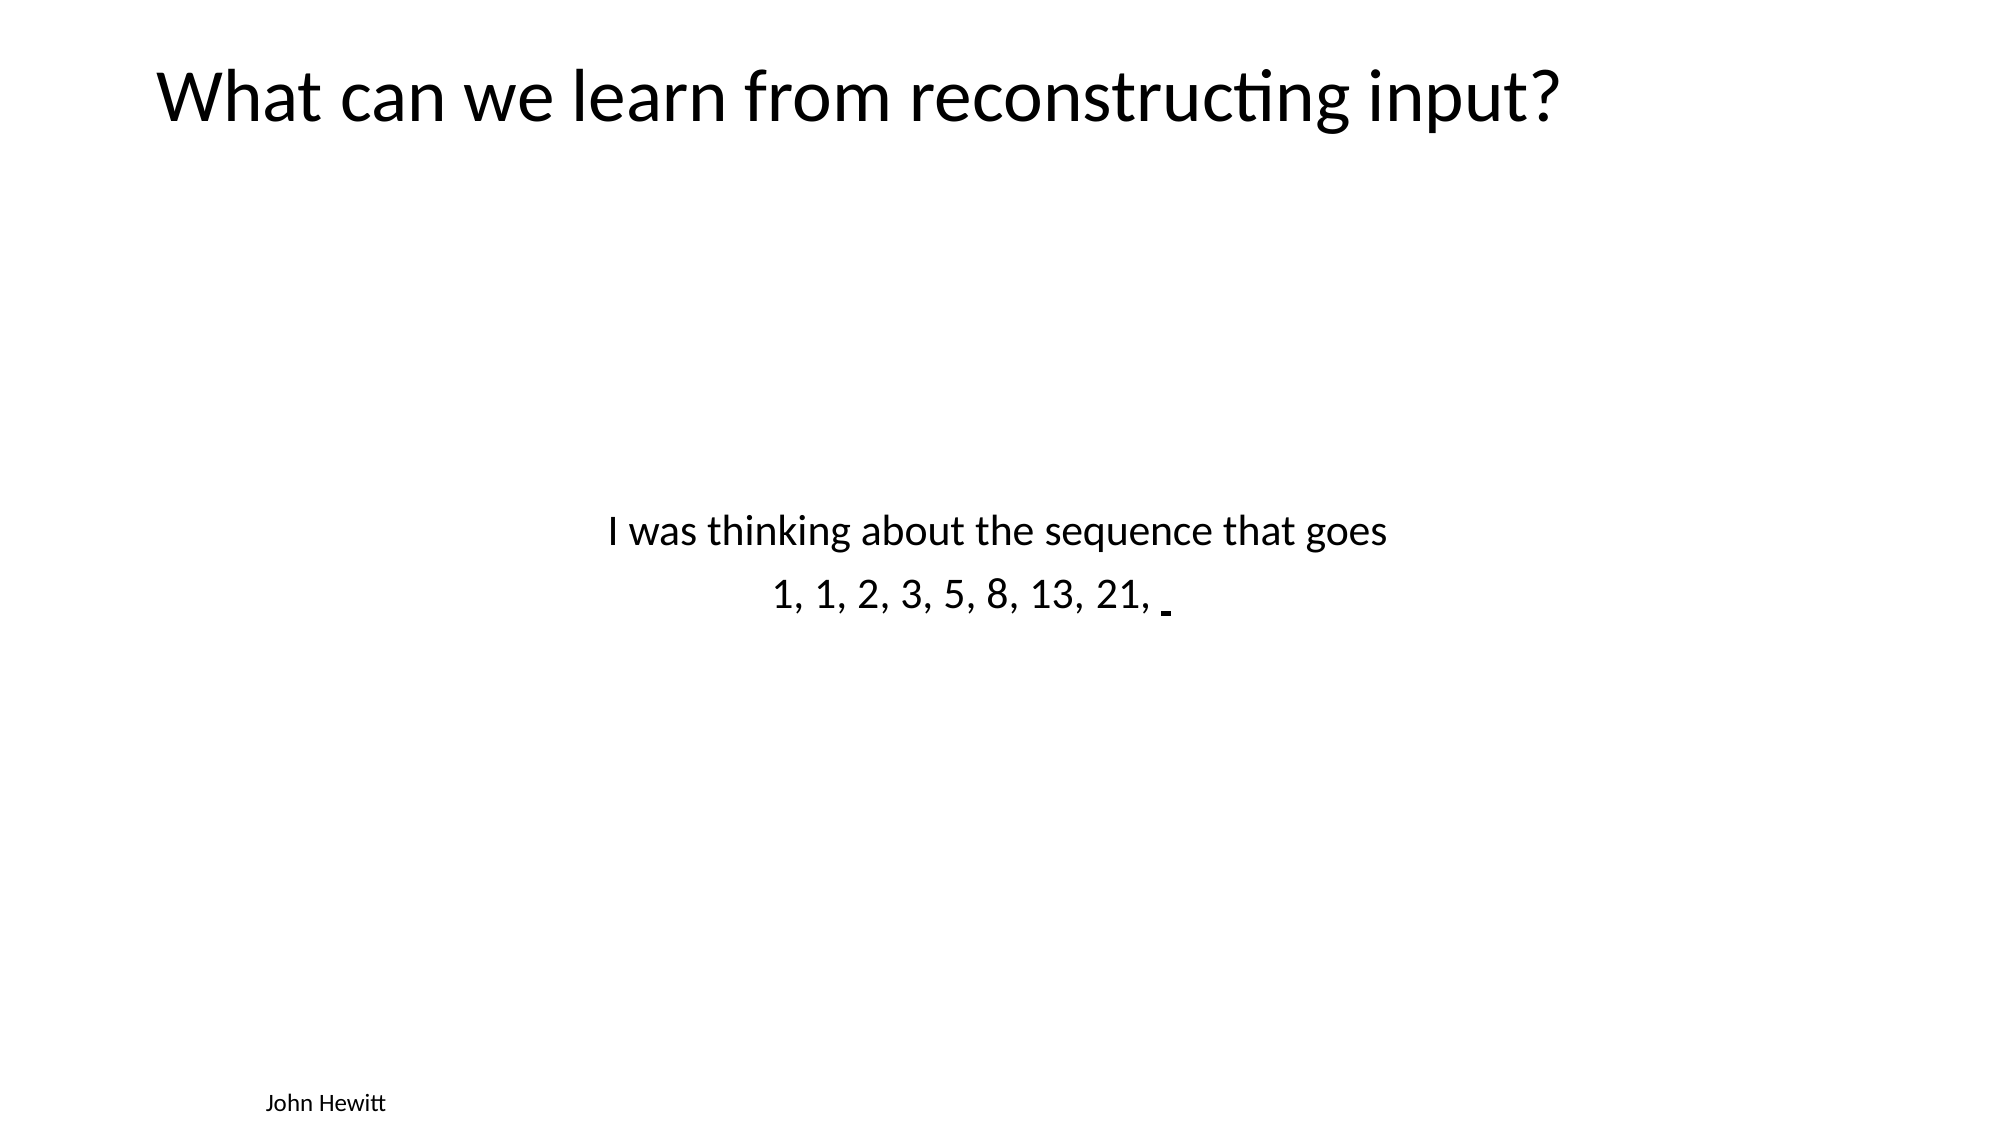

# What can we learn from reconstructing input?
I was thinking about the sequence that goes  1, 1, 2, 3, 5, 8, 13, 21,
John Hewitt